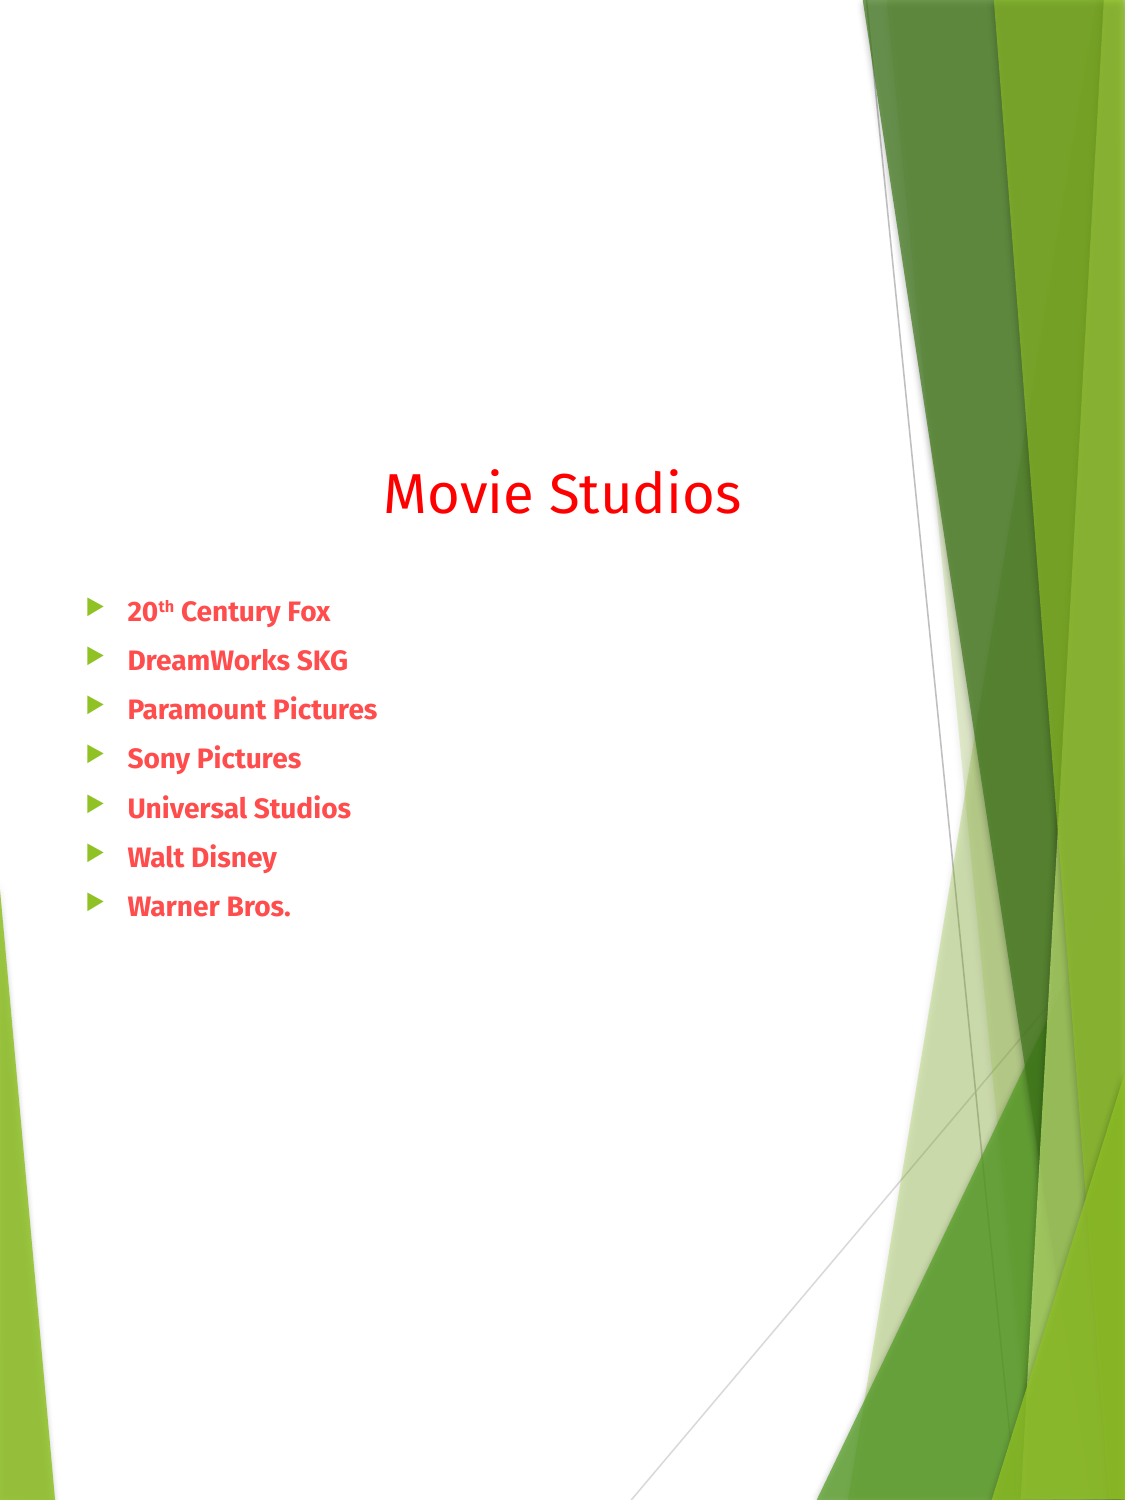

# Movie Studios
20th Century Fox
DreamWorks SKG
Paramount Pictures
Sony Pictures
Universal Studios
Walt Disney
Warner Bros.